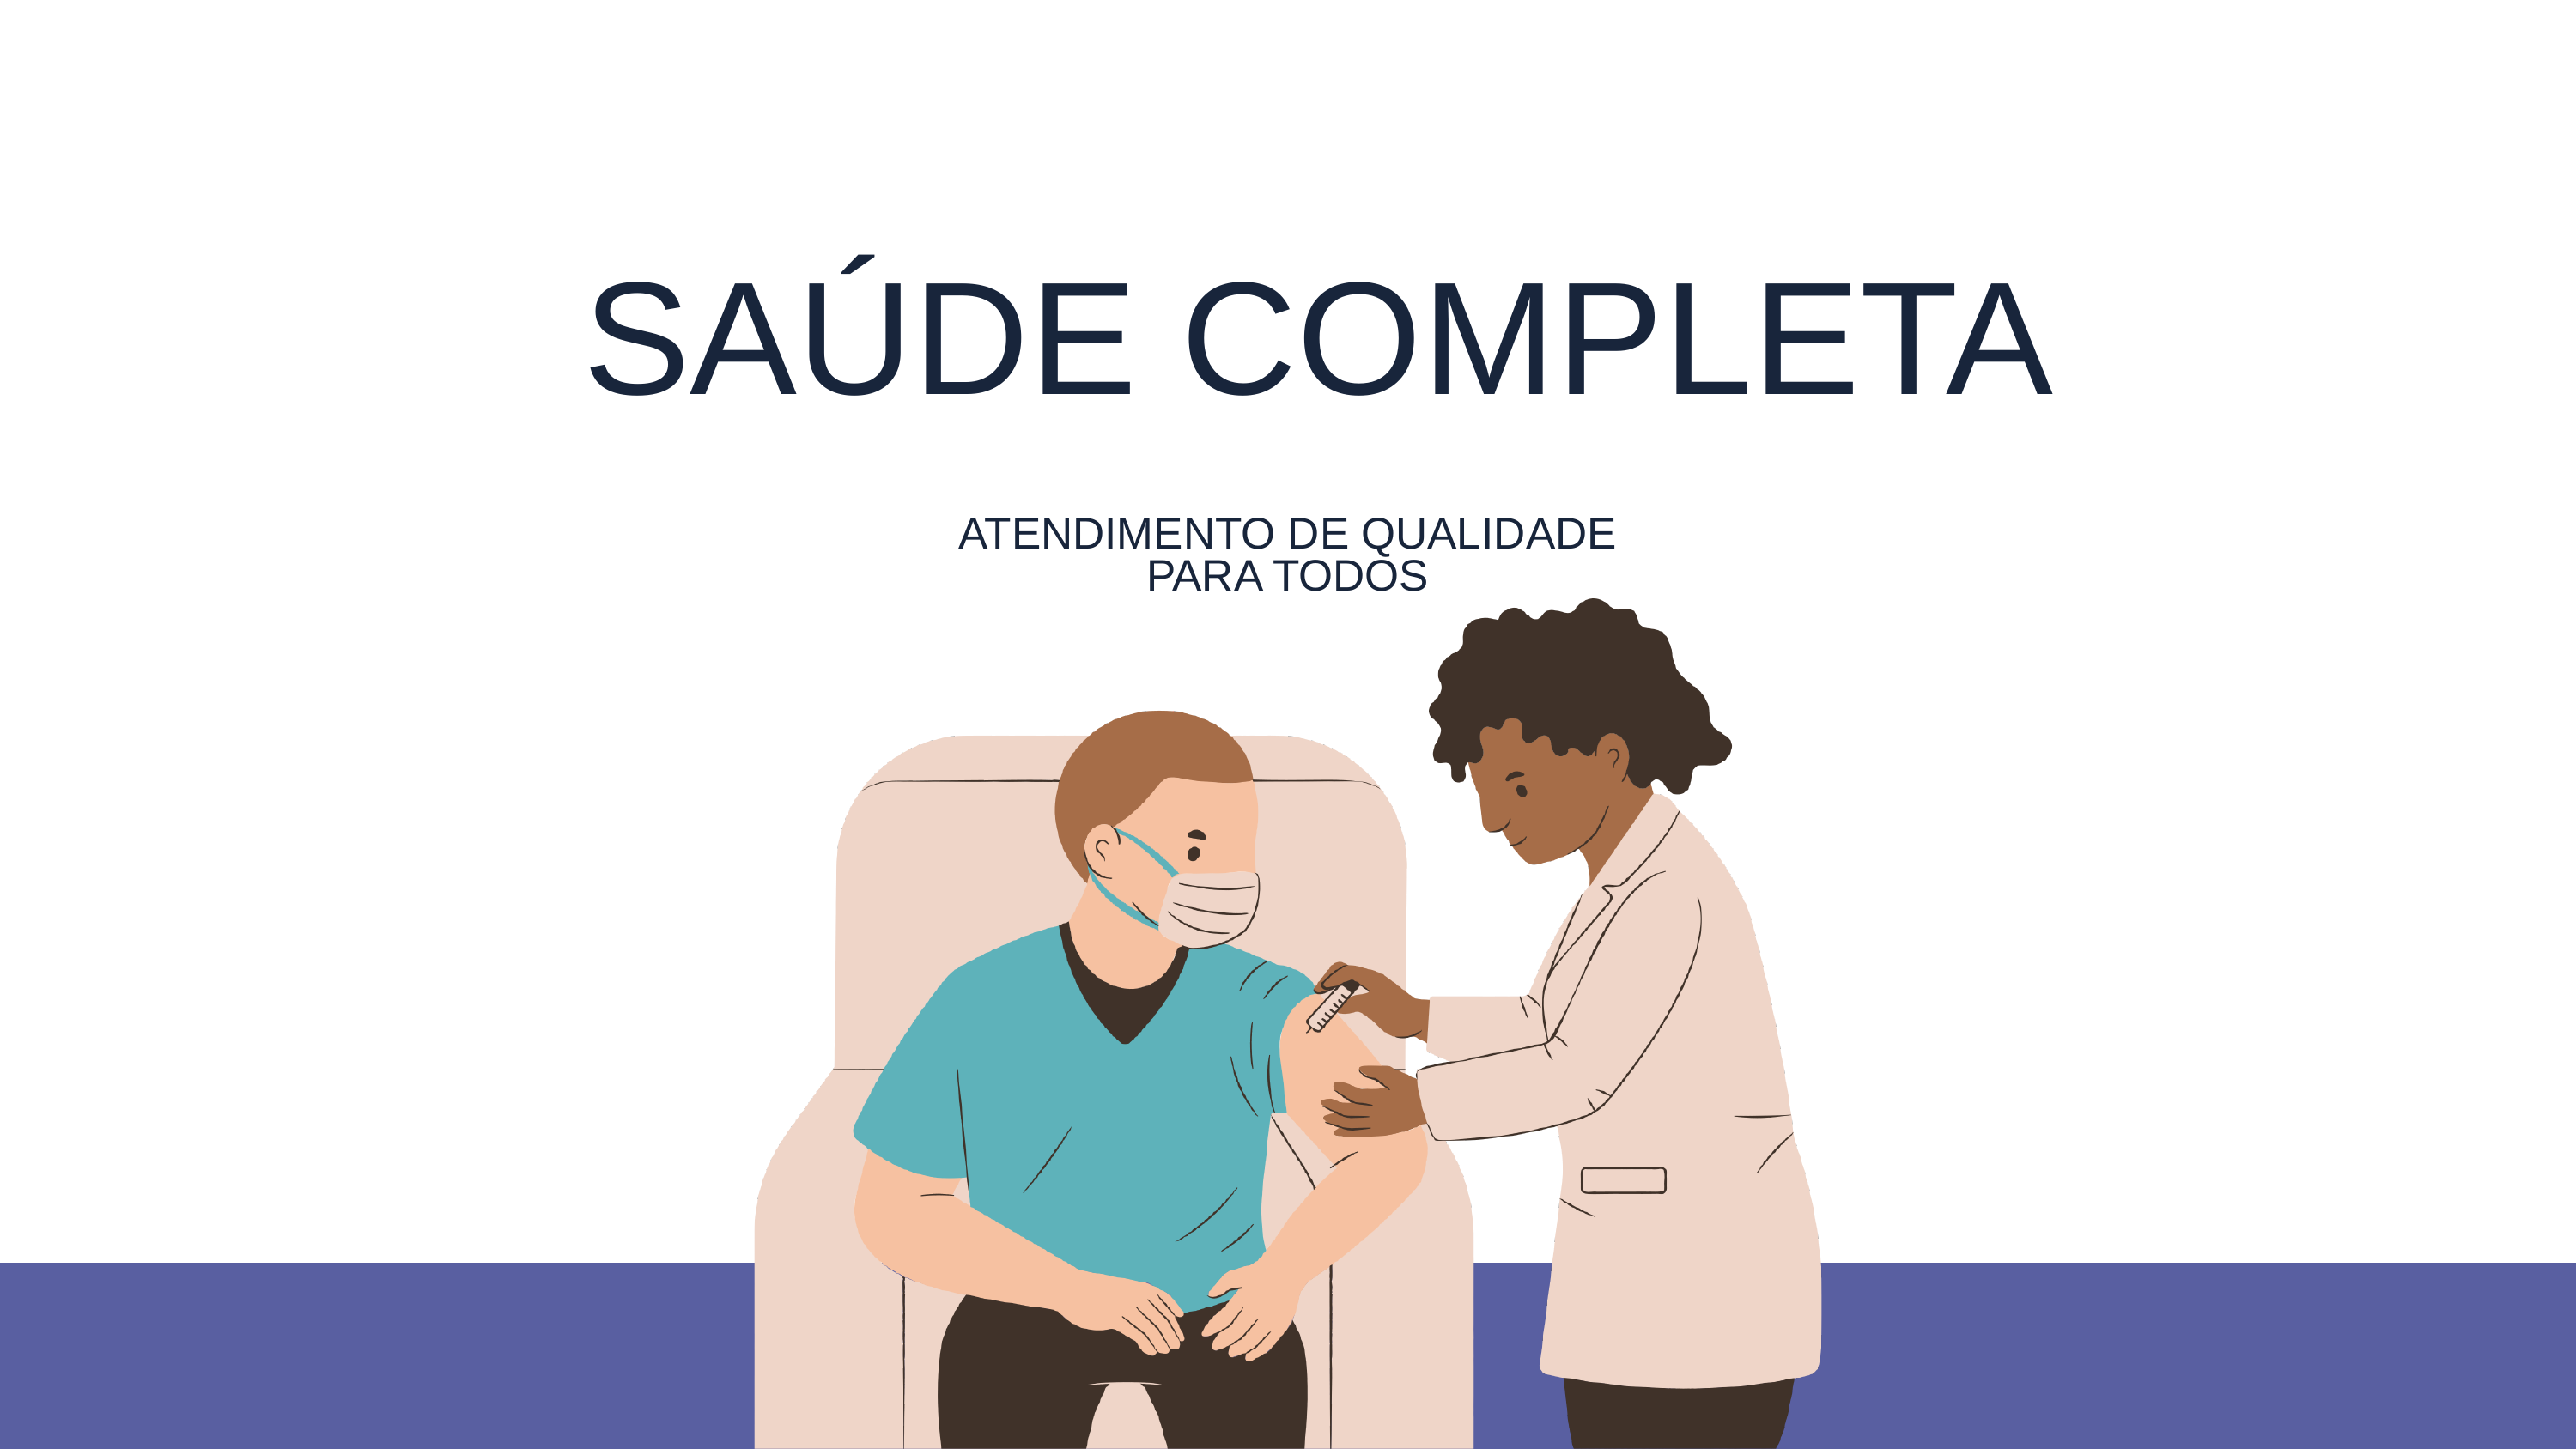

SAÚDE COMPLETA
ATENDIMENTO DE QUALIDADE PARA TODOS